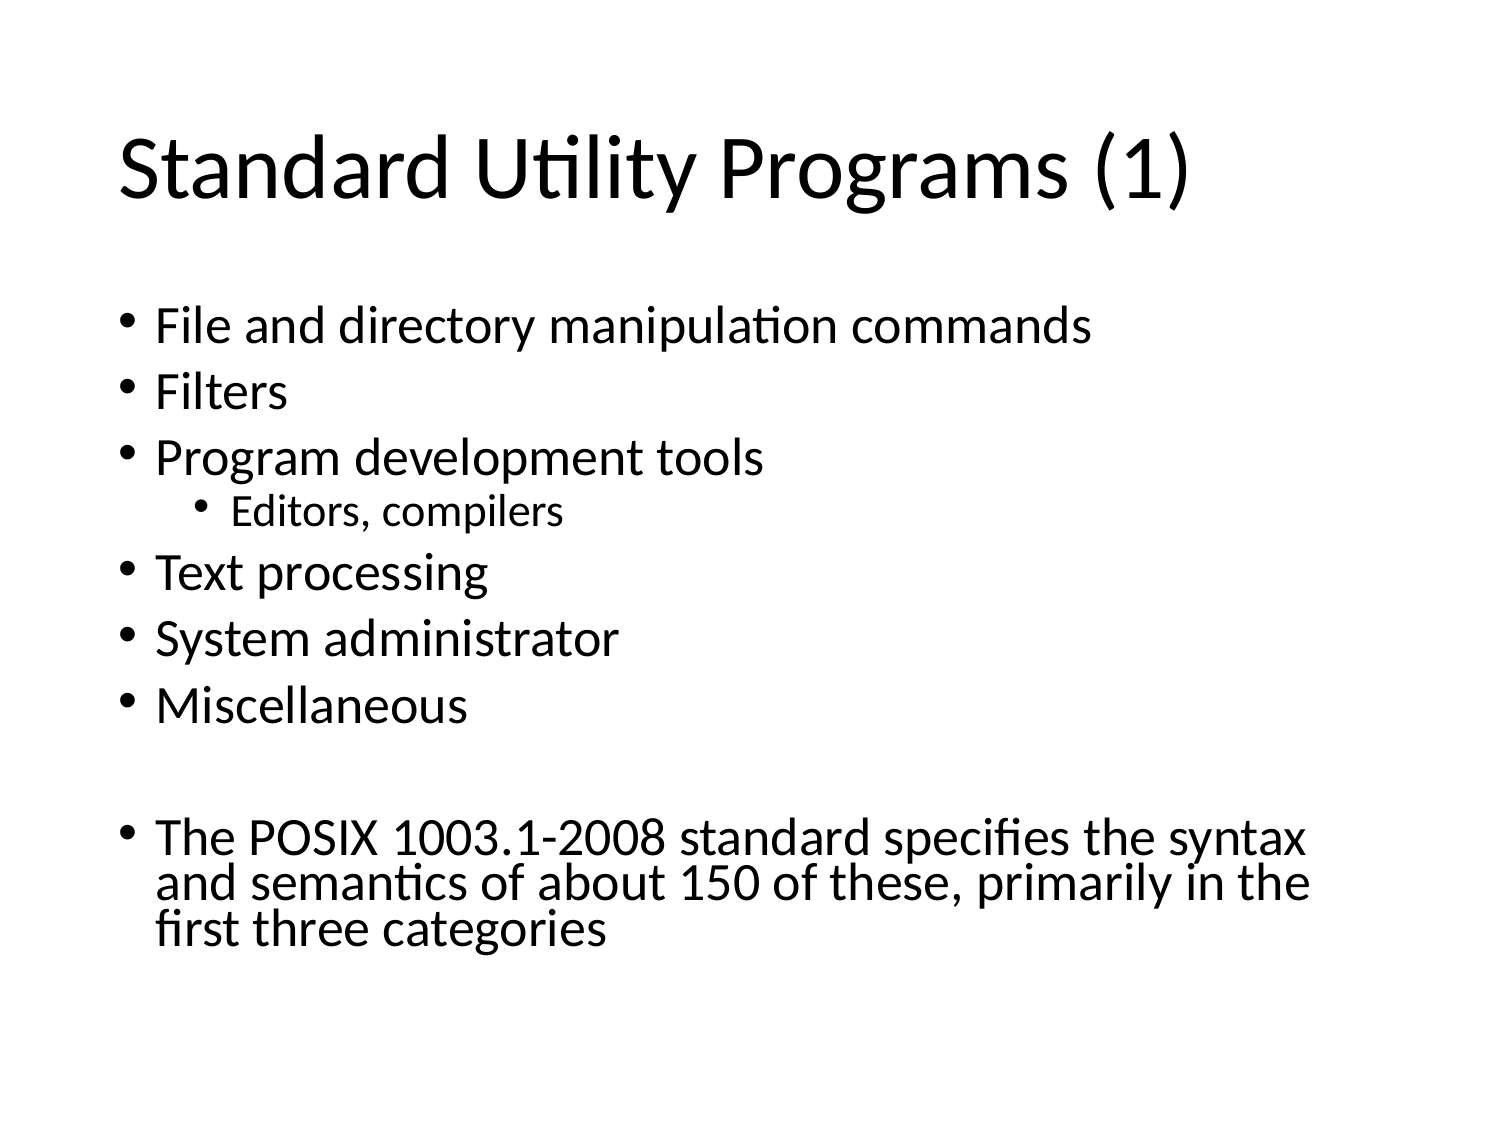

# Standard Utility Programs (1)
File and directory manipulation commands
Filters
Program development tools
Editors, compilers
Text processing
System administrator
Miscellaneous

The POSIX 1003.1-2008 standard specifies the syntax and semantics of about 150 of these, primarily in the first three categories